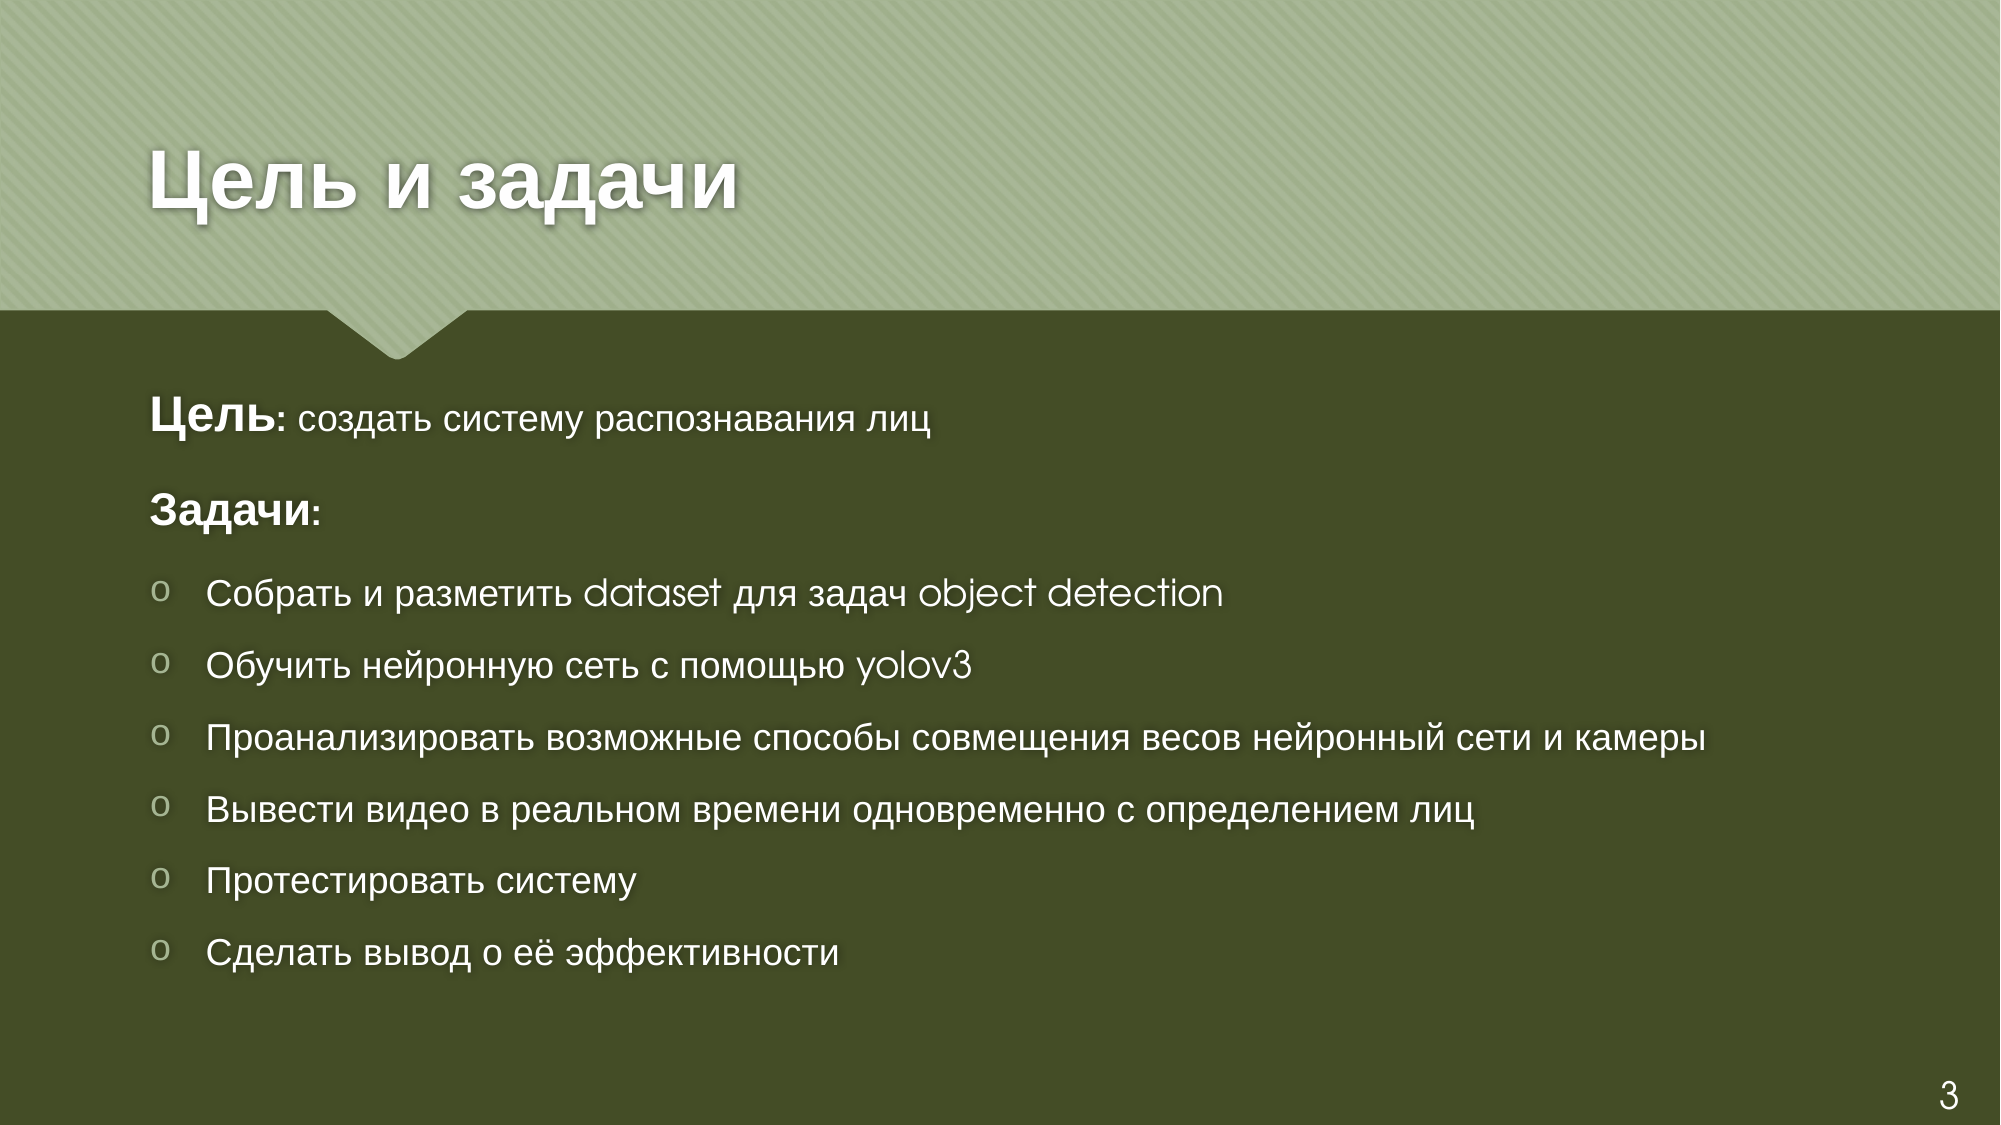

# Цель и задачи
Цель: создать систему распознавания лиц
Задачи:
Собрать и разметить dataset для задач object detection
Обучить нейронную сеть с помощью yolov3
Проанализировать возможные способы совмещения весов нейронный сети и камеры
Вывести видео в реальном времени одновременно с определением лиц
Протестировать систему
Сделать вывод о её эффективности

3